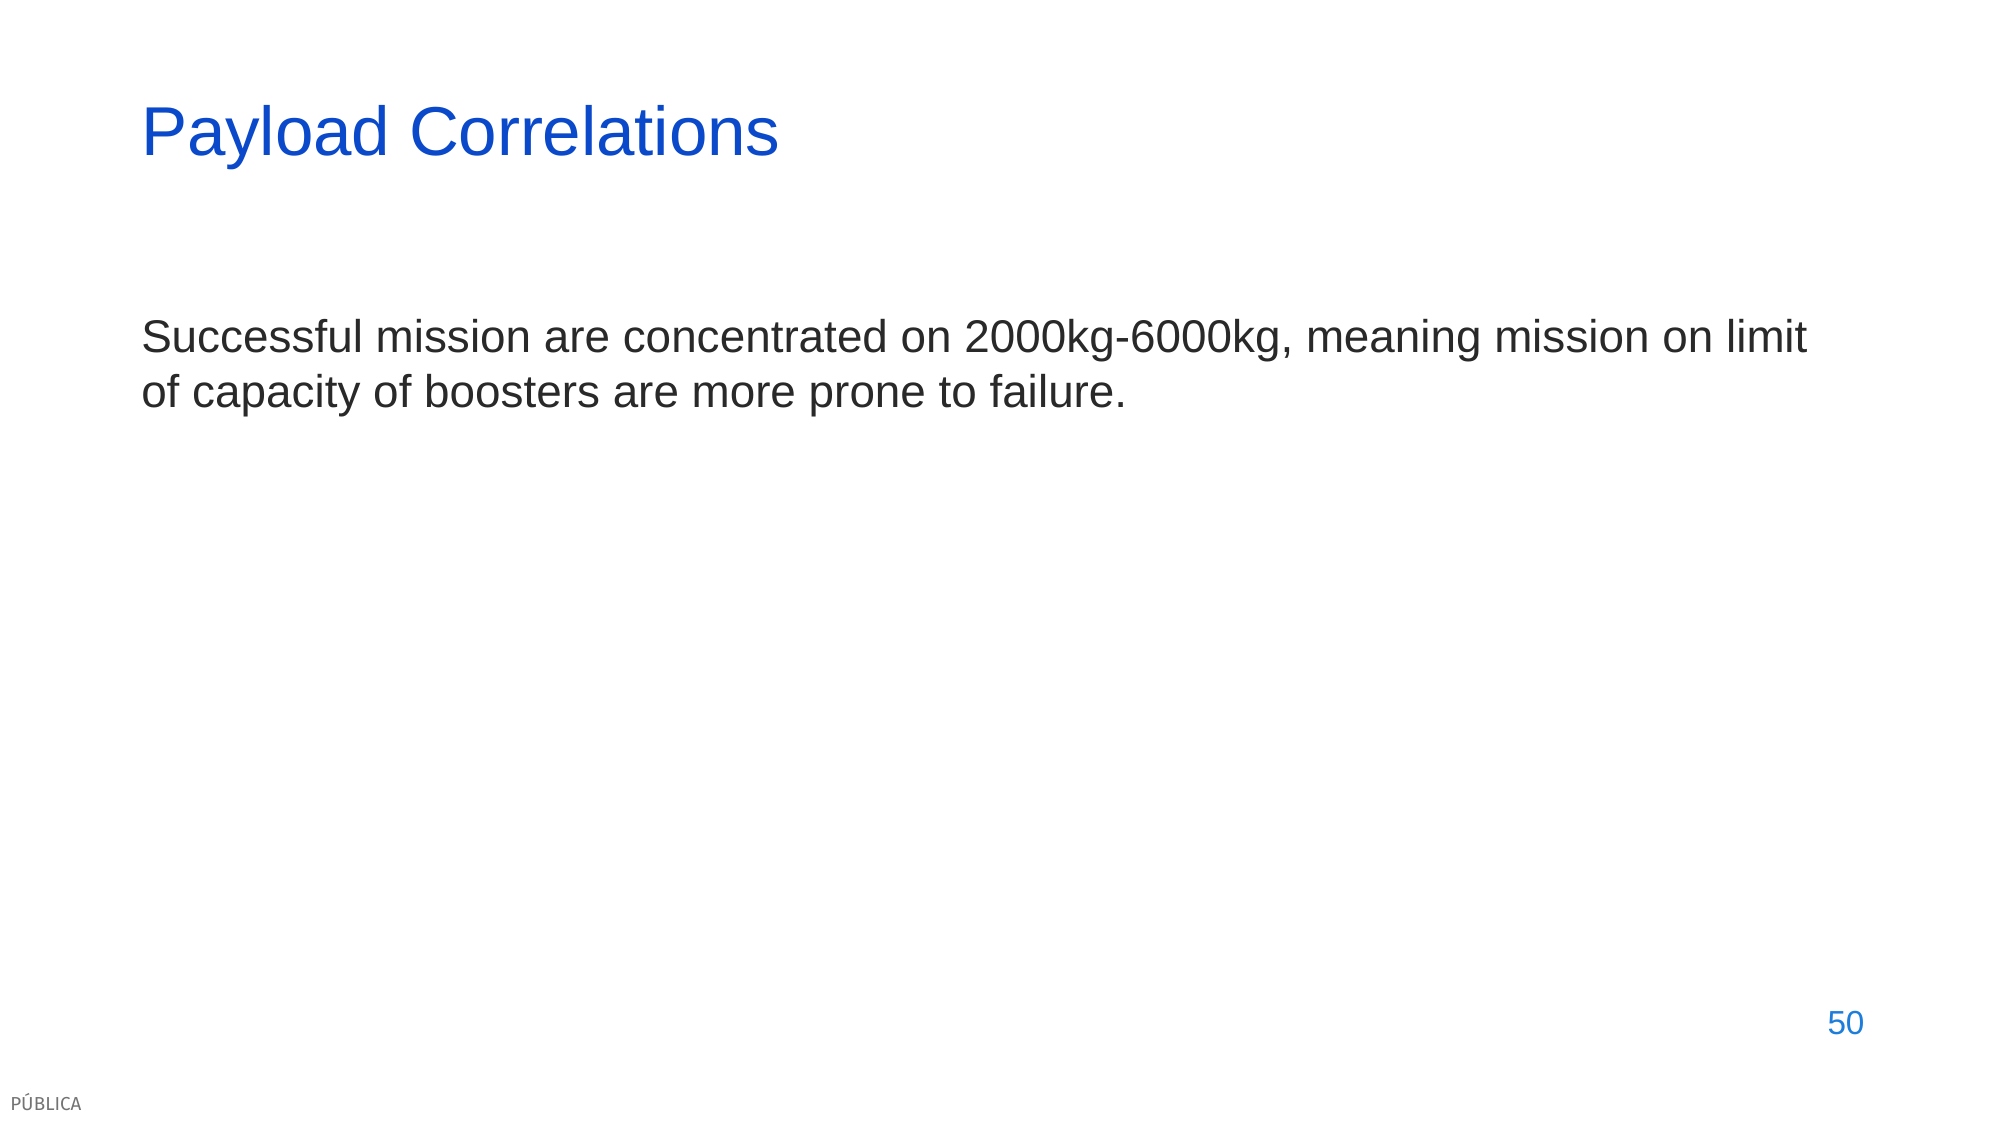

Payload Correlations
Successful mission are concentrated on 2000kg-6000kg, meaning mission on limit of capacity of boosters are more prone to failure.
50